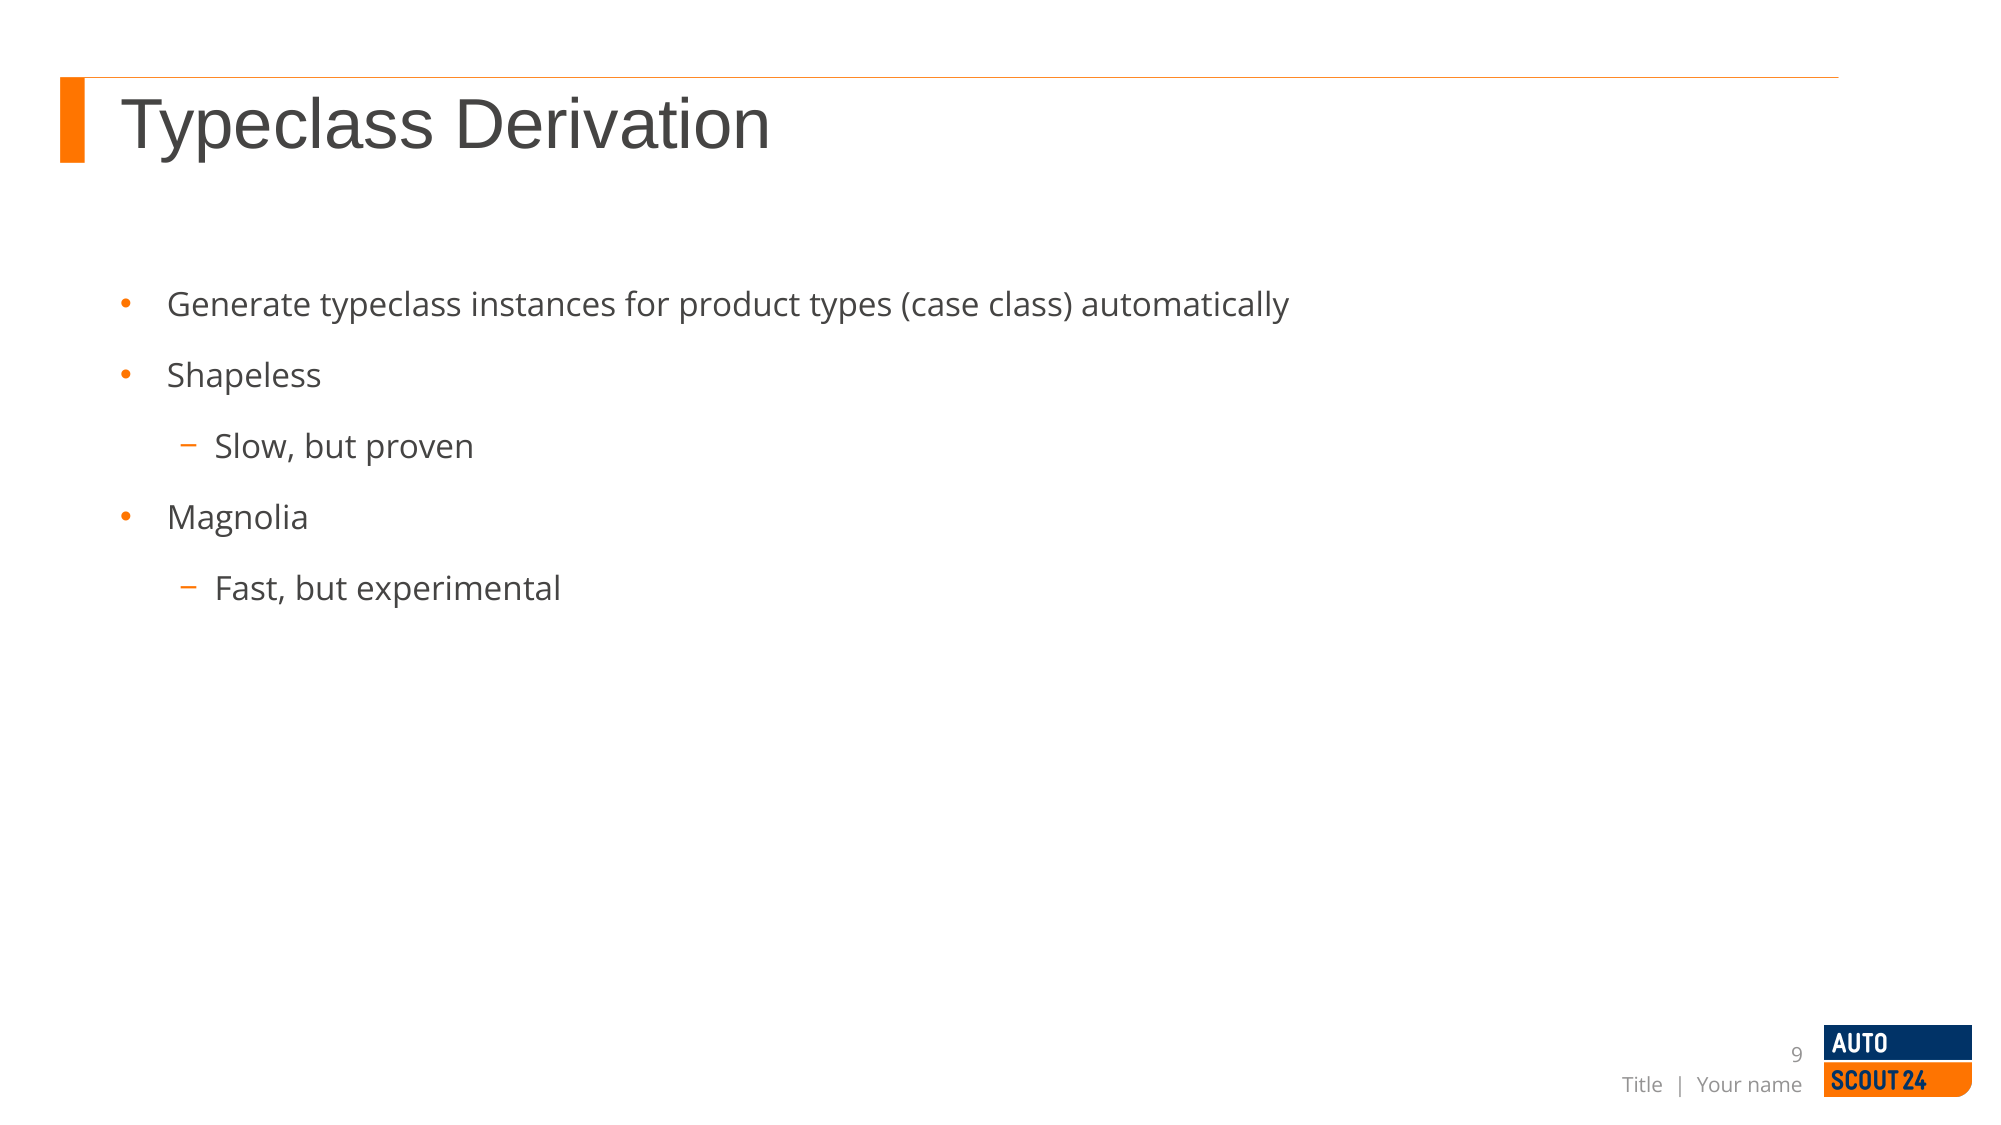

# Typeclass Derivation
Generate typeclass instances for product types (case class) automatically
Shapeless
Slow, but proven
Magnolia
Fast, but experimental
9
Title  |  Your name